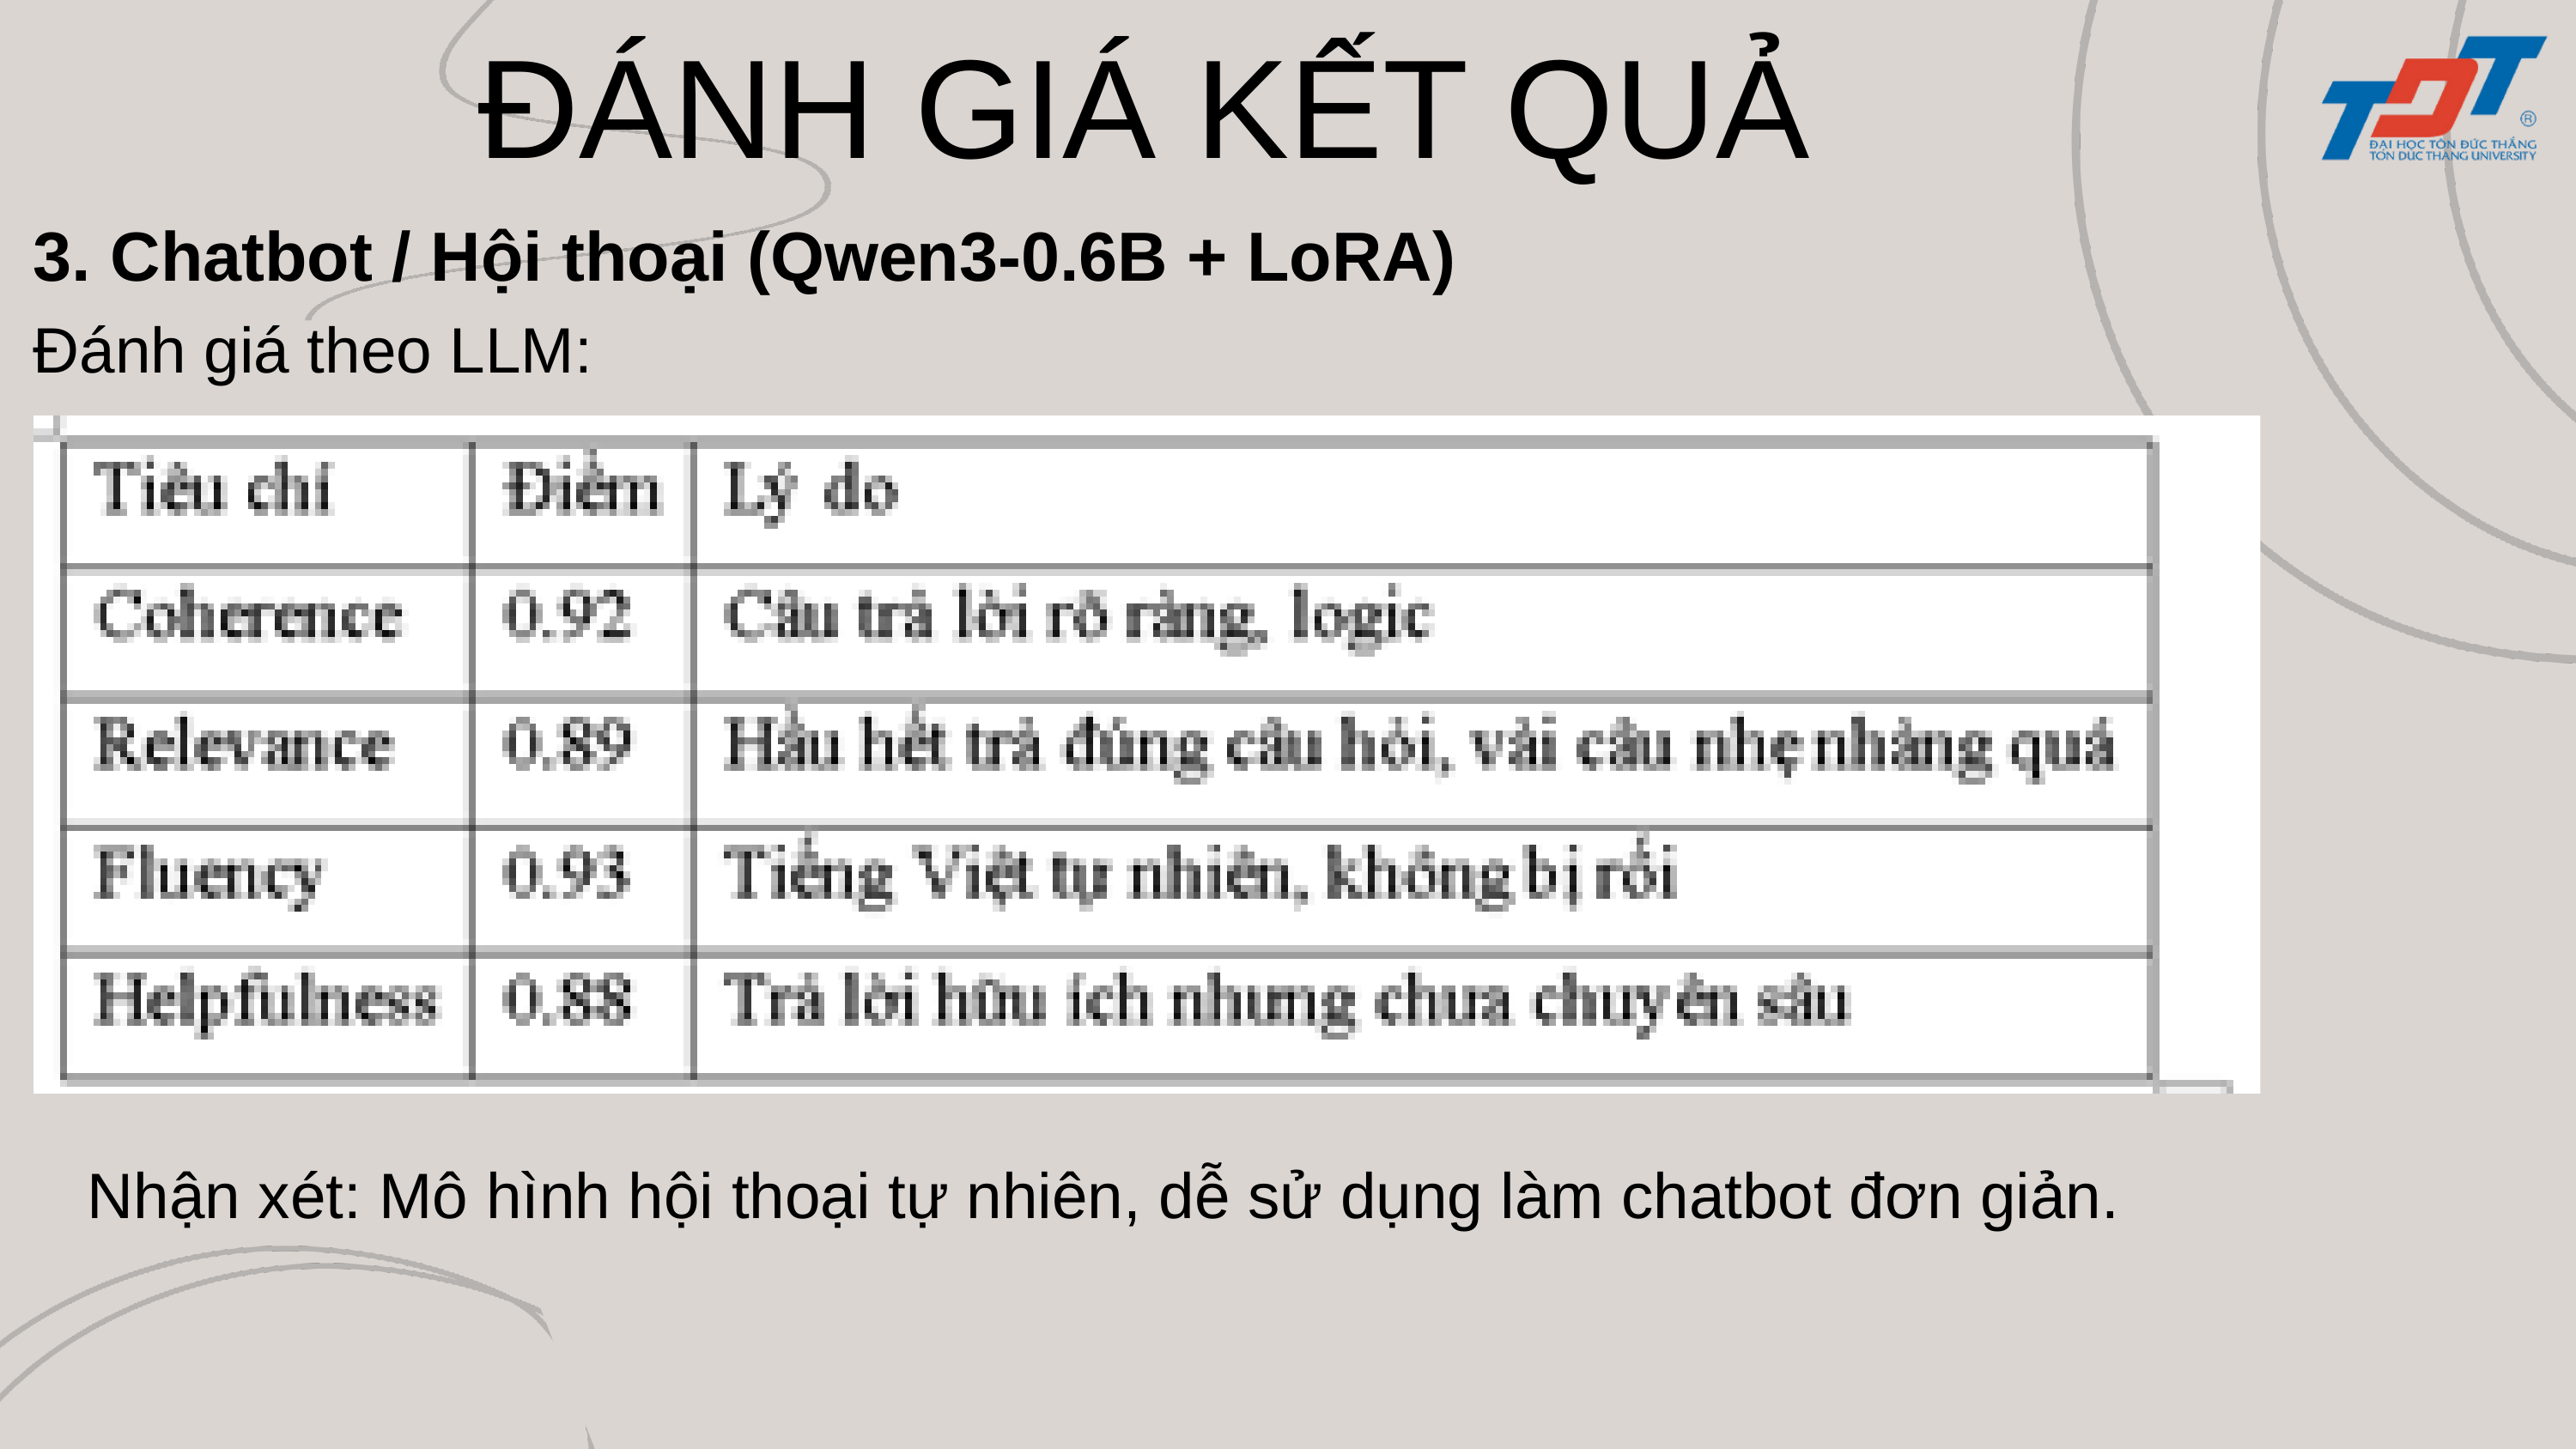

ĐÁNH GIÁ KẾT QUẢ
3. Chatbot / Hội thoại (Qwen3-0.6B + LoRA)
Đánh giá theo LLM:

Nhận xét: Mô hình hội thoại tự nhiên, dễ sử dụng làm chatbot đơn giản.